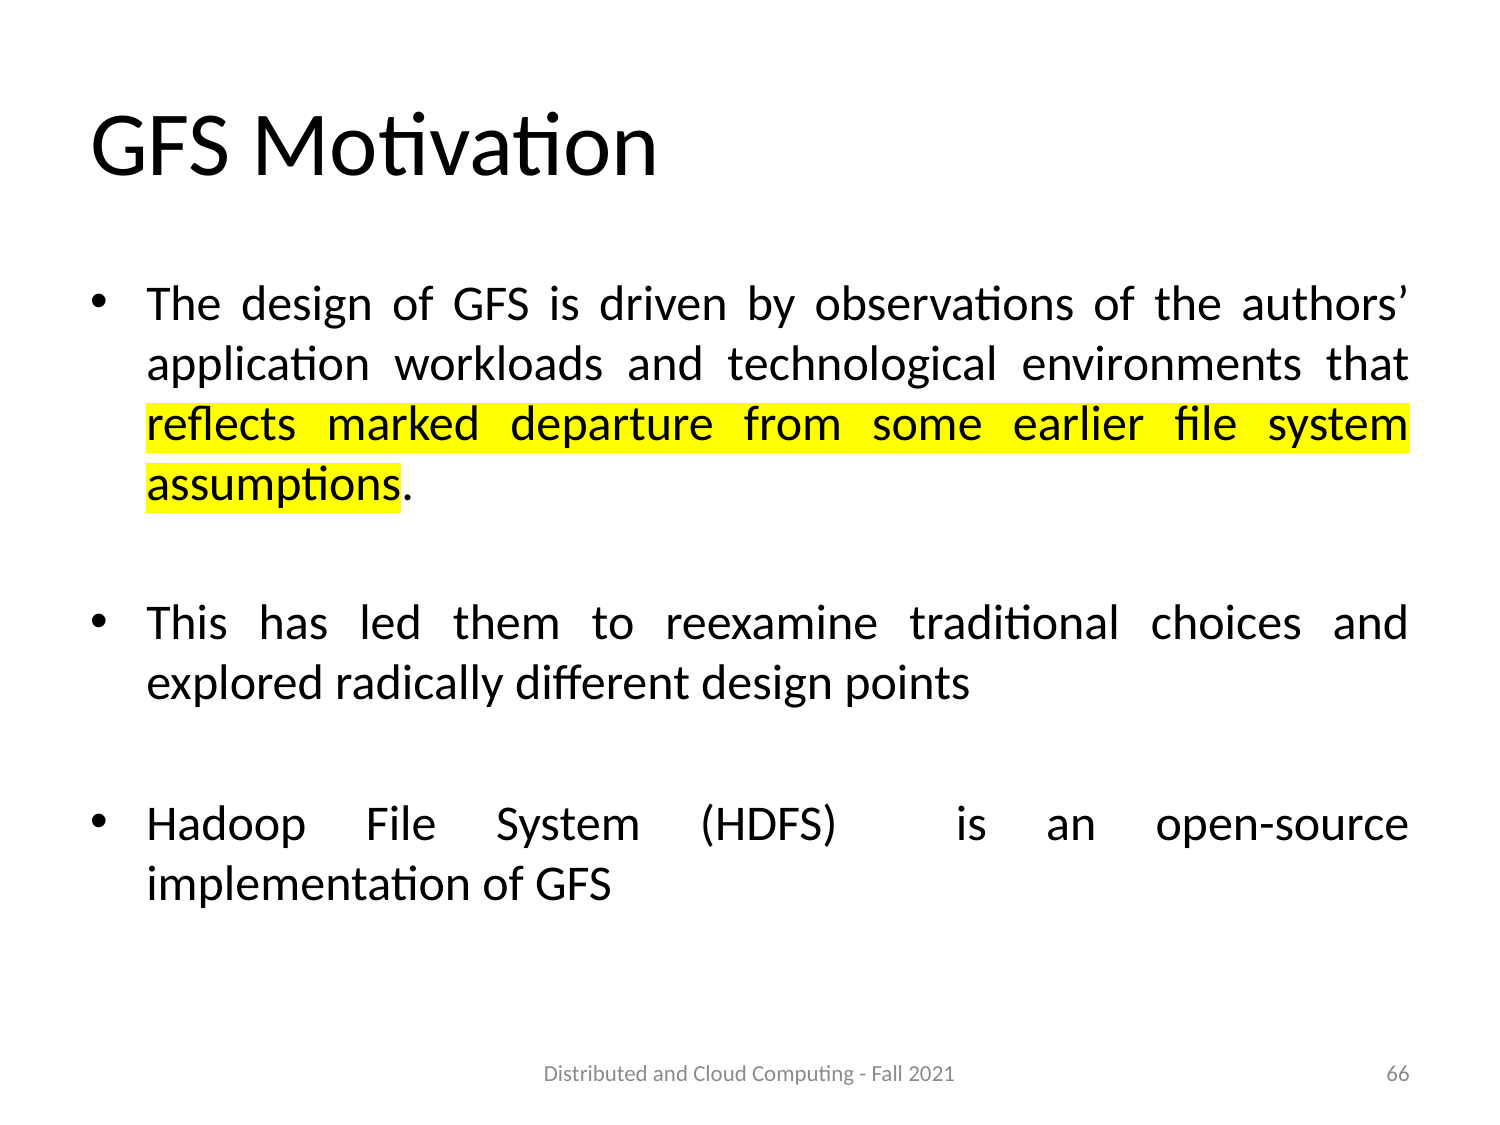

# GFS Motivation
The design of GFS is driven by observations of the authors’ application workloads and technological environments that reflects marked departure from some earlier file system assumptions.

This has led them to reexamine traditional choices and explored radically different design points

Hadoop File System (HDFS)  is an open-source implementation of GFS

Distributed and Cloud Computing - Fall 2021
66